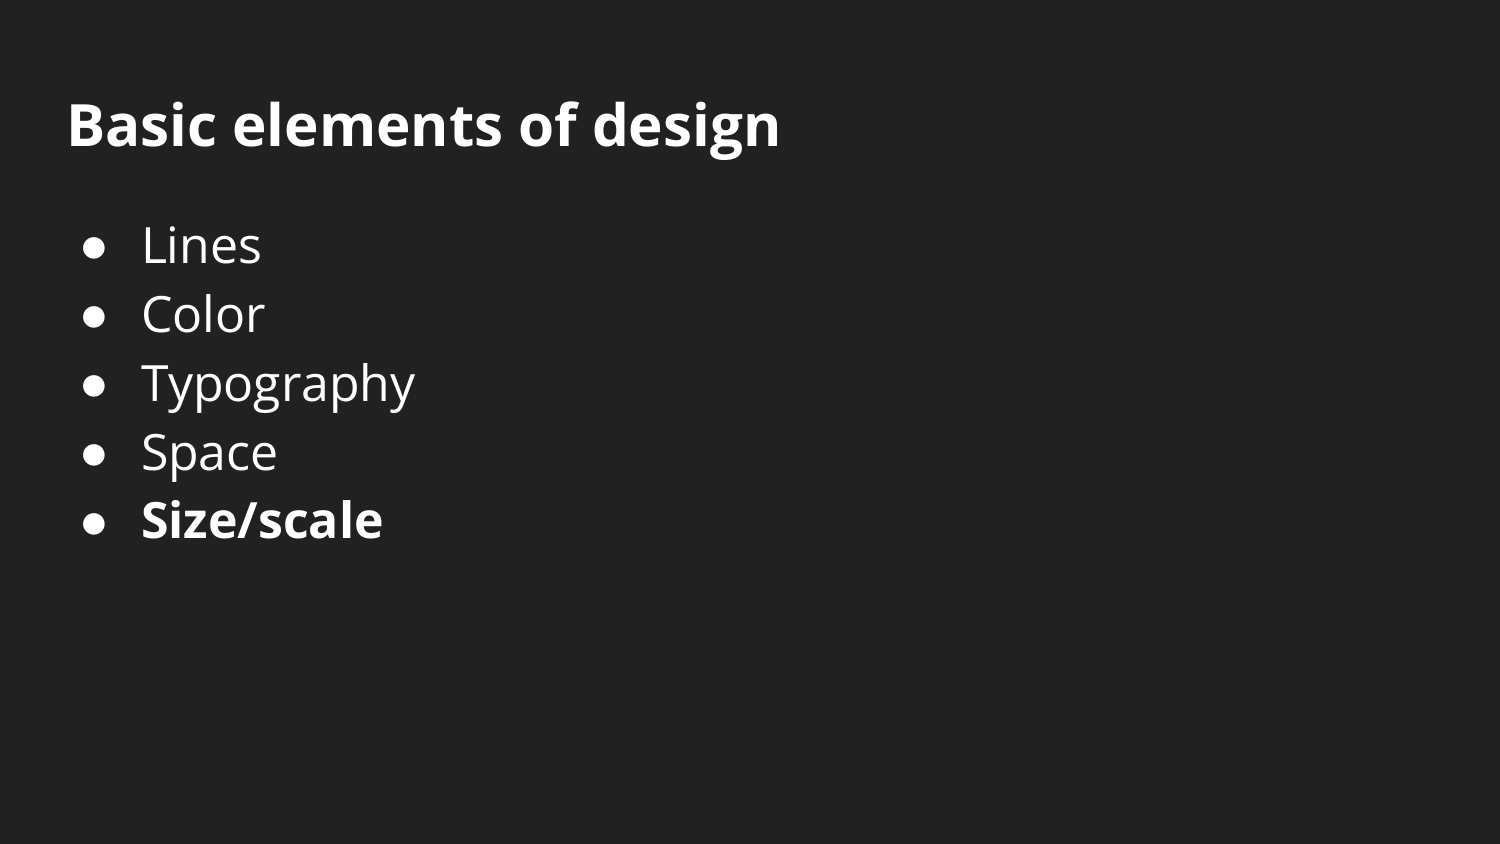

# Basic elements of design
Lines
Color
Typography
Space
Size/scale